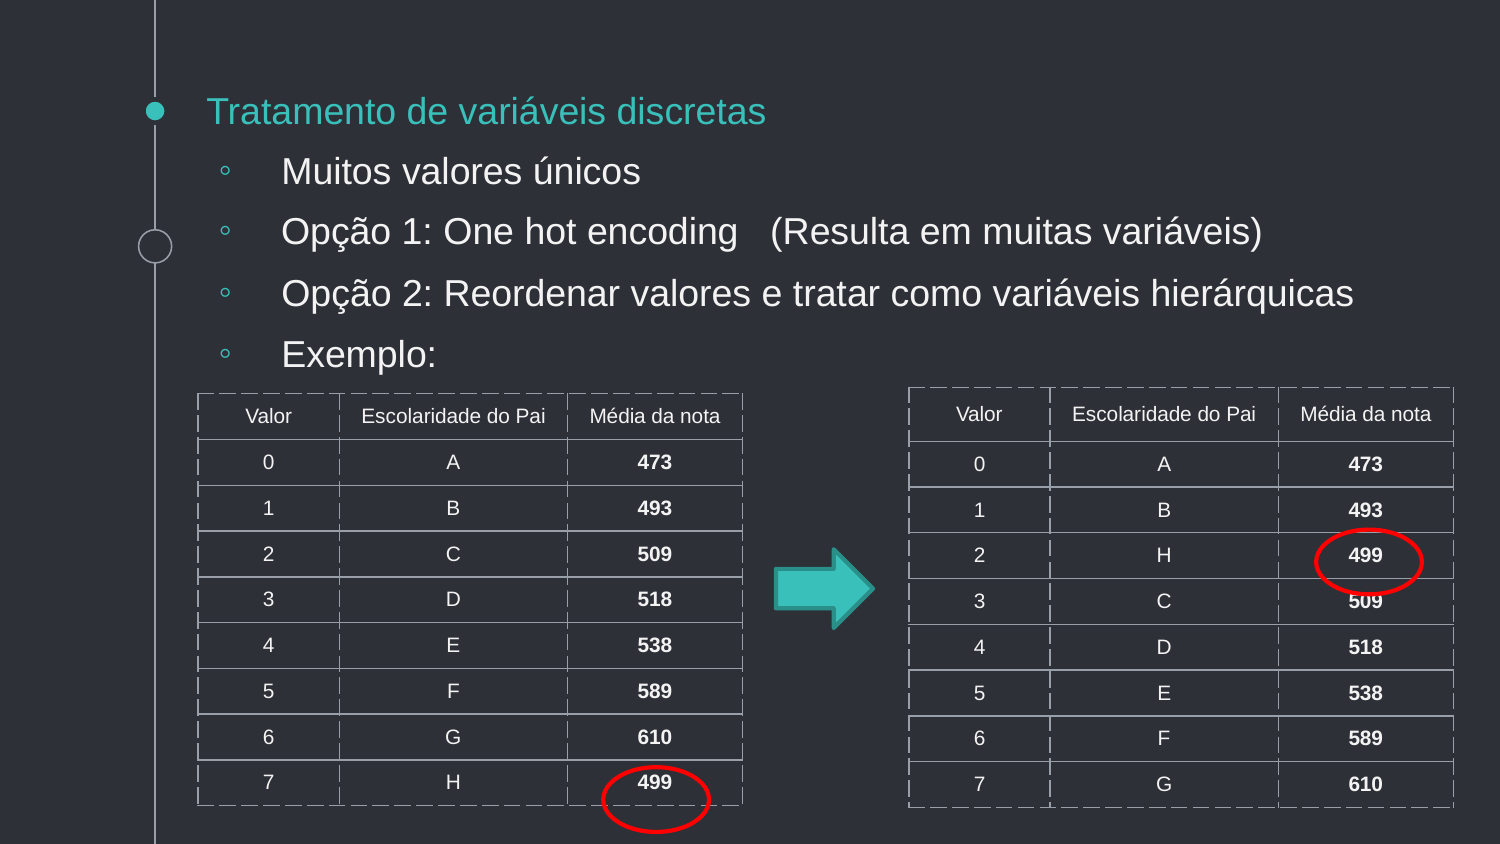

# Tratamento de variáveis discretas
Muitos valores únicos
(Resulta em muitas variáveis)
Opção 1: One hot encoding
Opção 2: Reordenar valores e tratar como variáveis hierárquicas
Exemplo:
| Valor | Escolaridade do Pai | Média da nota |
| --- | --- | --- |
| 0 | A | 473 |
| 1 | B | 493 |
| 2 | H | 499 |
| 3 | C | 509 |
| 4 | D | 518 |
| 5 | E | 538 |
| 6 | F | 589 |
| 7 | G | 610 |
| Valor | Escolaridade do Pai | Média da nota |
| --- | --- | --- |
| 0 | A | 473 |
| 1 | B | 493 |
| 2 | C | 509 |
| 3 | D | 518 |
| 4 | E | 538 |
| 5 | F | 589 |
| 6 | G | 610 |
| 7 | H | 499 |